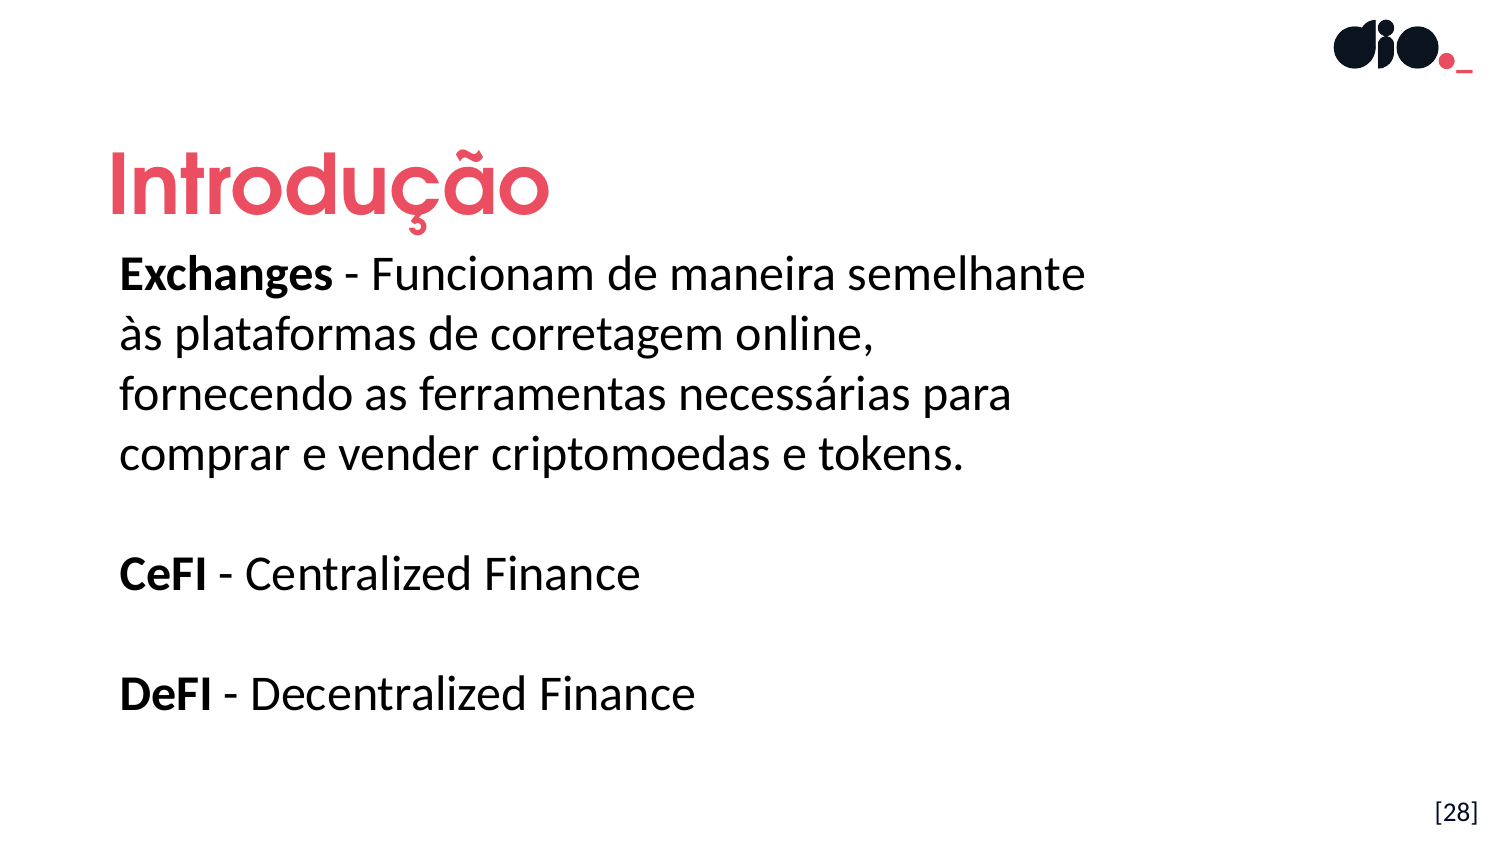

Introdução
Exchanges - Funcionam de maneira semelhante às plataformas de corretagem online, fornecendo as ferramentas necessárias para comprar e vender criptomoedas e tokens.

CeFI - Centralized Finance

DeFI - Decentralized Finance
[28]